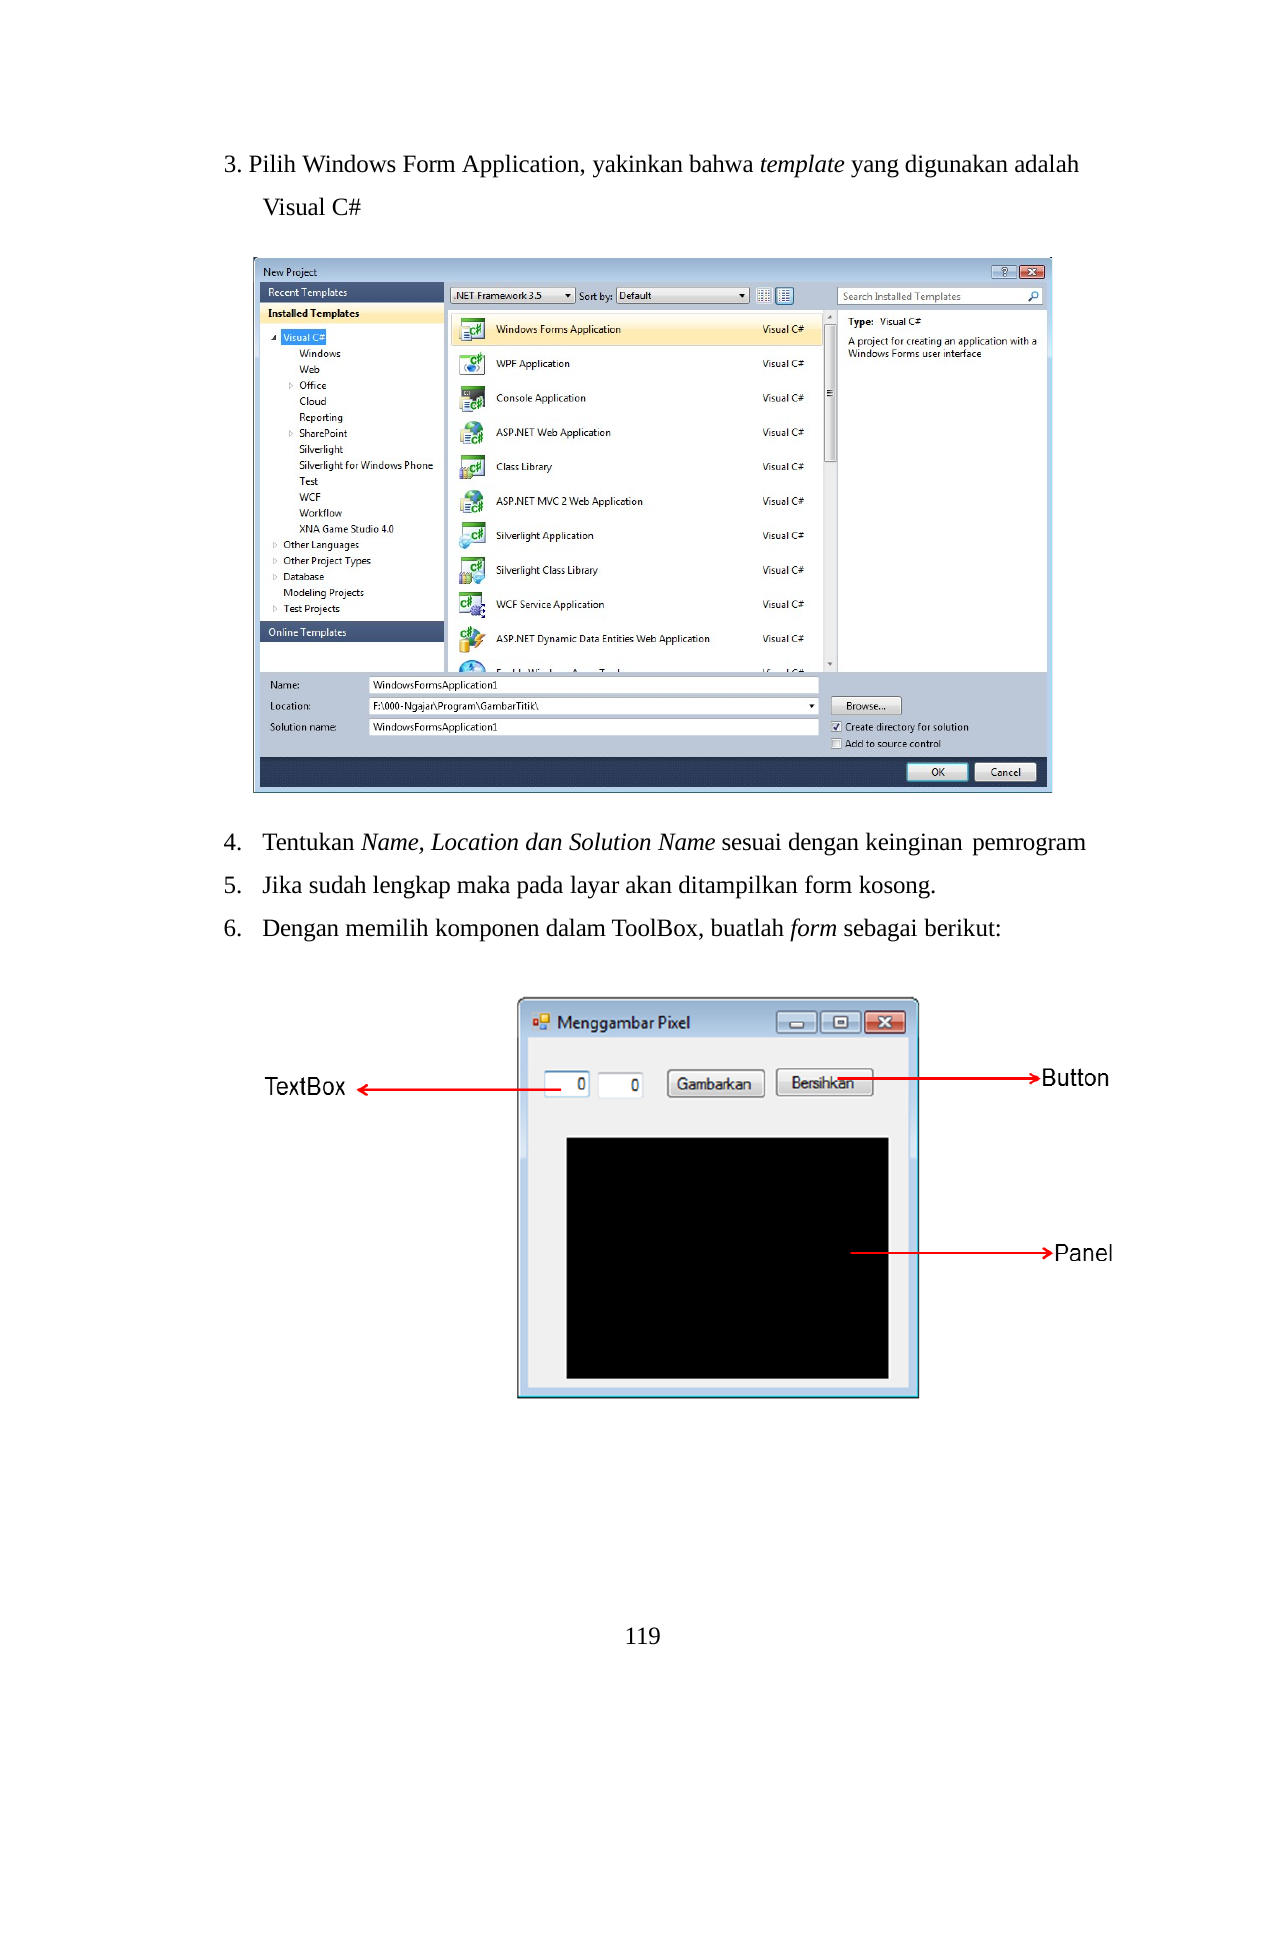

3. Pilih Windows Form Application, yakinkan bahwa template yang digunakan adalah  Visual C#

Tentukan Name, Location dan Solution Name sesuai dengan keinginan pemrogram
Jika sudah lengkap maka pada layar akan ditampilkan form kosong.
Dengan memilih komponen dalam ToolBox, buatlah form sebagai berikut:

119